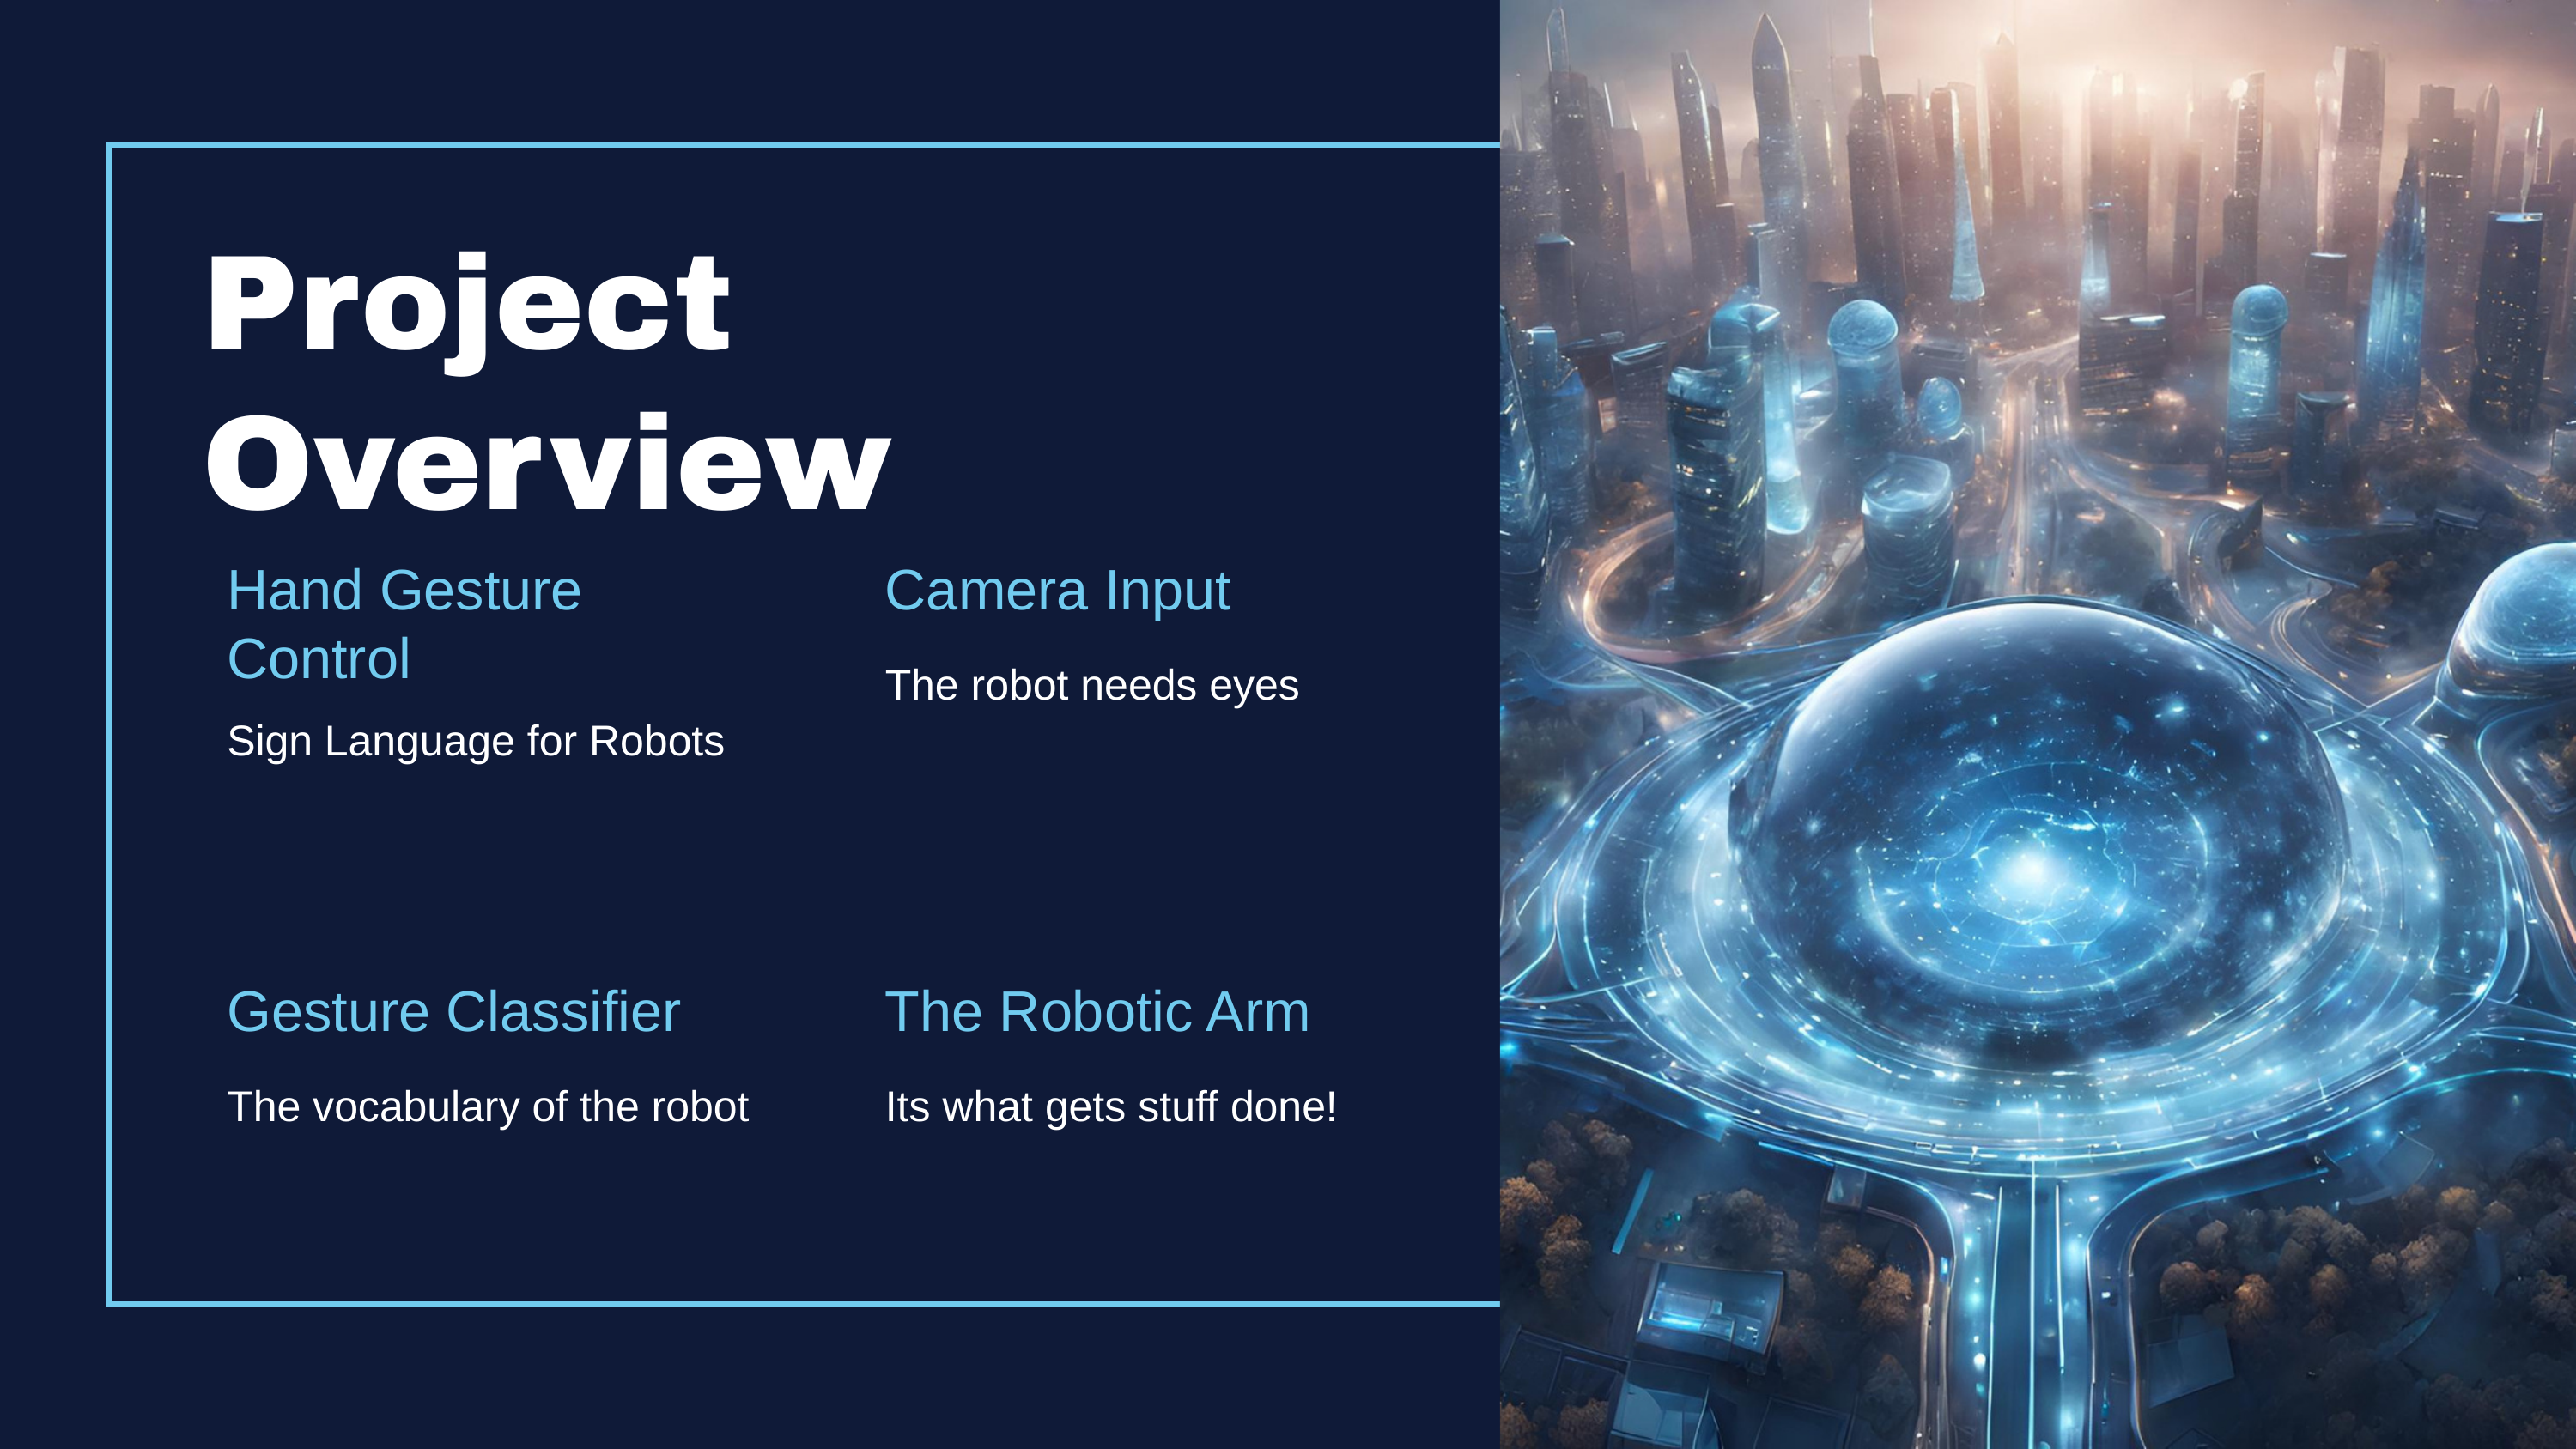

Project Overview
Hand Gesture Control
Camera Input
The robot needs eyes
Sign Language for Robots
Gesture Classifier
The Robotic Arm
The vocabulary of the robot
Its what gets stuff done!